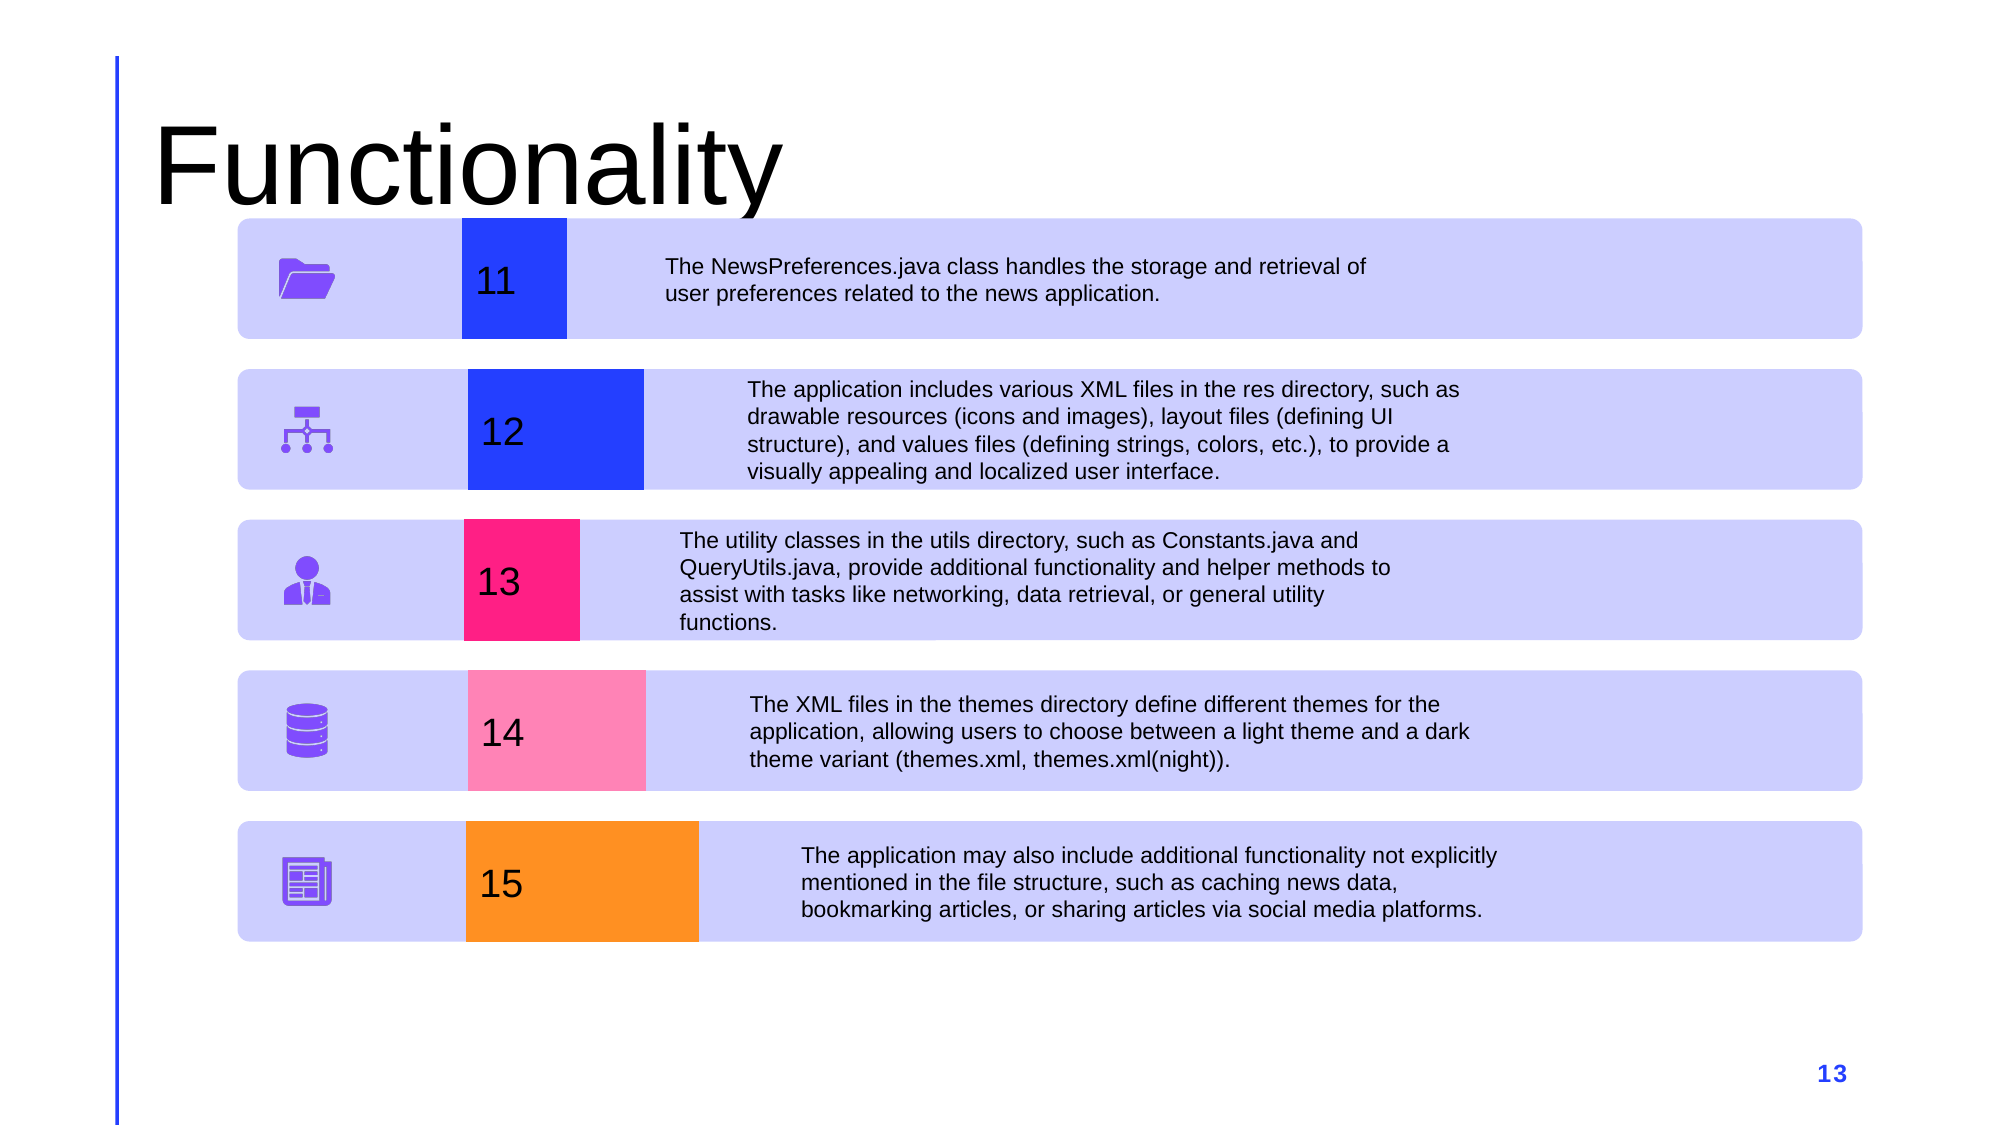

# Functionality
11
The NewsPreferences.java class handles the storage and retrieval of user preferences related to the news application.
12
The application includes various XML files in the res directory, such as drawable resources (icons and images), layout files (defining UI structure), and values files (defining strings, colors, etc.), to provide a visually appealing and localized user interface.
13
The utility classes in the utils directory, such as Constants.java and QueryUtils.java, provide additional functionality and helper methods to assist with tasks like networking, data retrieval, or general utility functions.
14
The XML files in the themes directory define different themes for the application, allowing users to choose between a light theme and a dark theme variant (themes.xml, themes.xml(night)).
15
The application may also include additional functionality not explicitly mentioned in the file structure, such as caching news data, bookmarking articles, or sharing articles via social media platforms.
13